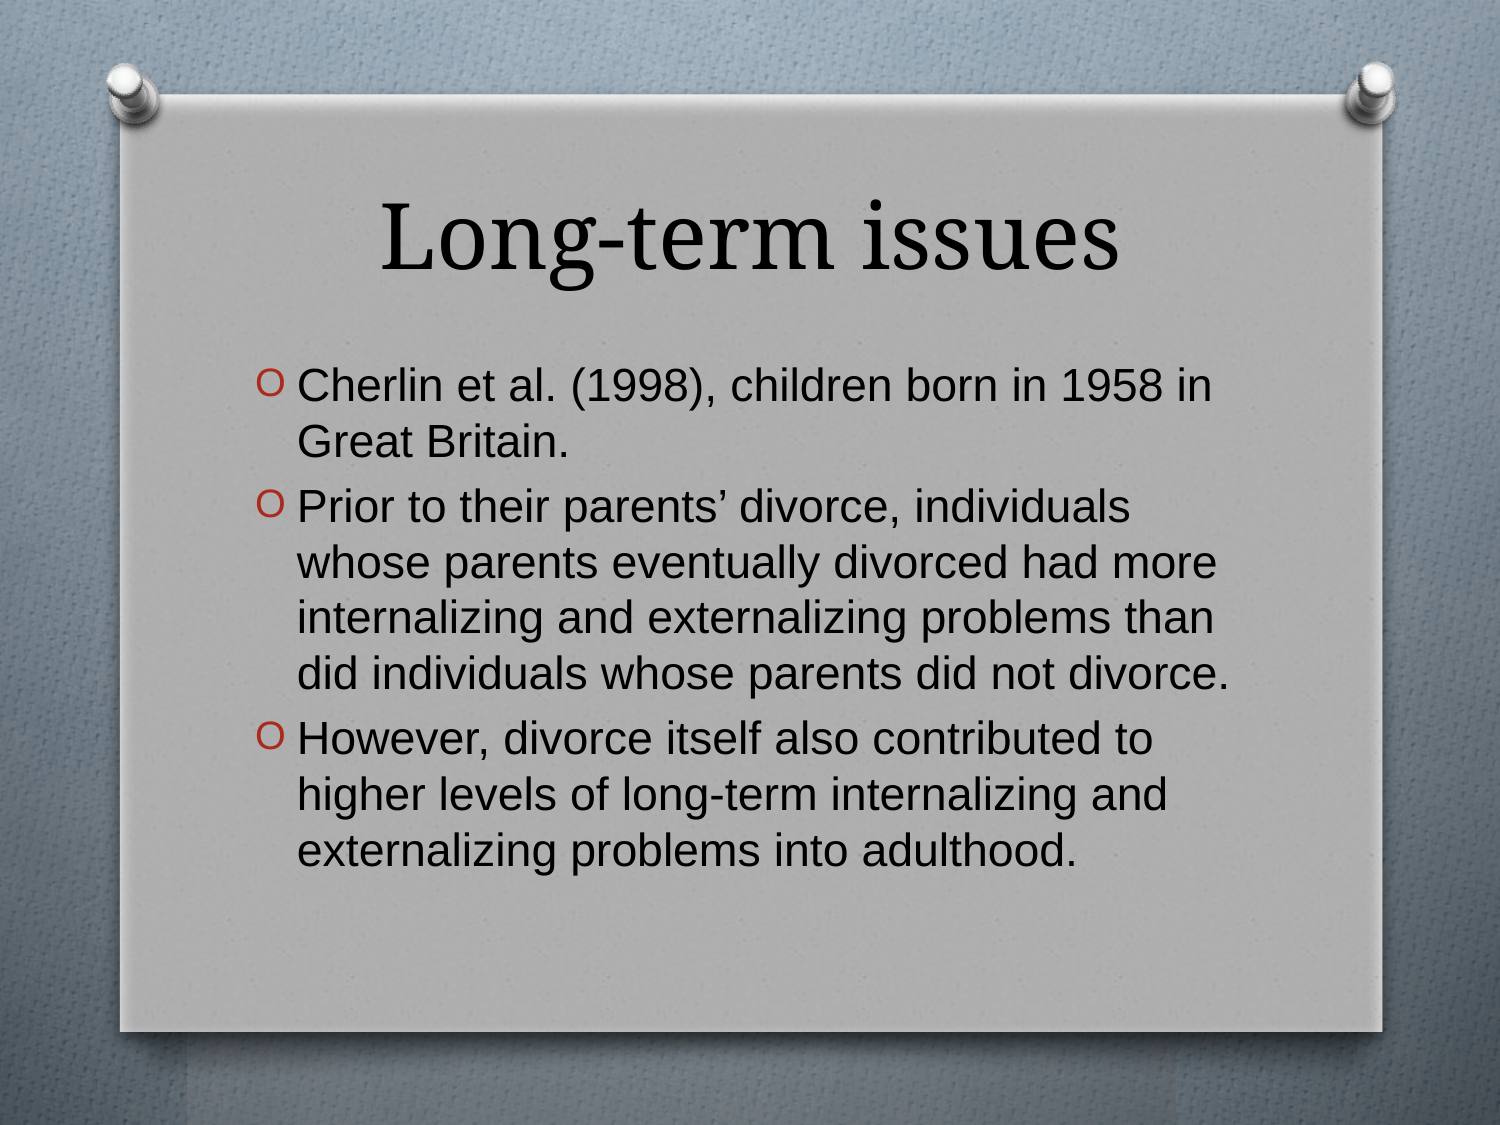

# Long-term issues
Cherlin et al. (1998), children born in 1958 in Great Britain.
Prior to their parents’ divorce, individuals whose parents eventually divorced had more internalizing and externalizing problems than did individuals whose parents did not divorce.
However, divorce itself also contributed to higher levels of long-term internalizing and externalizing problems into adulthood.